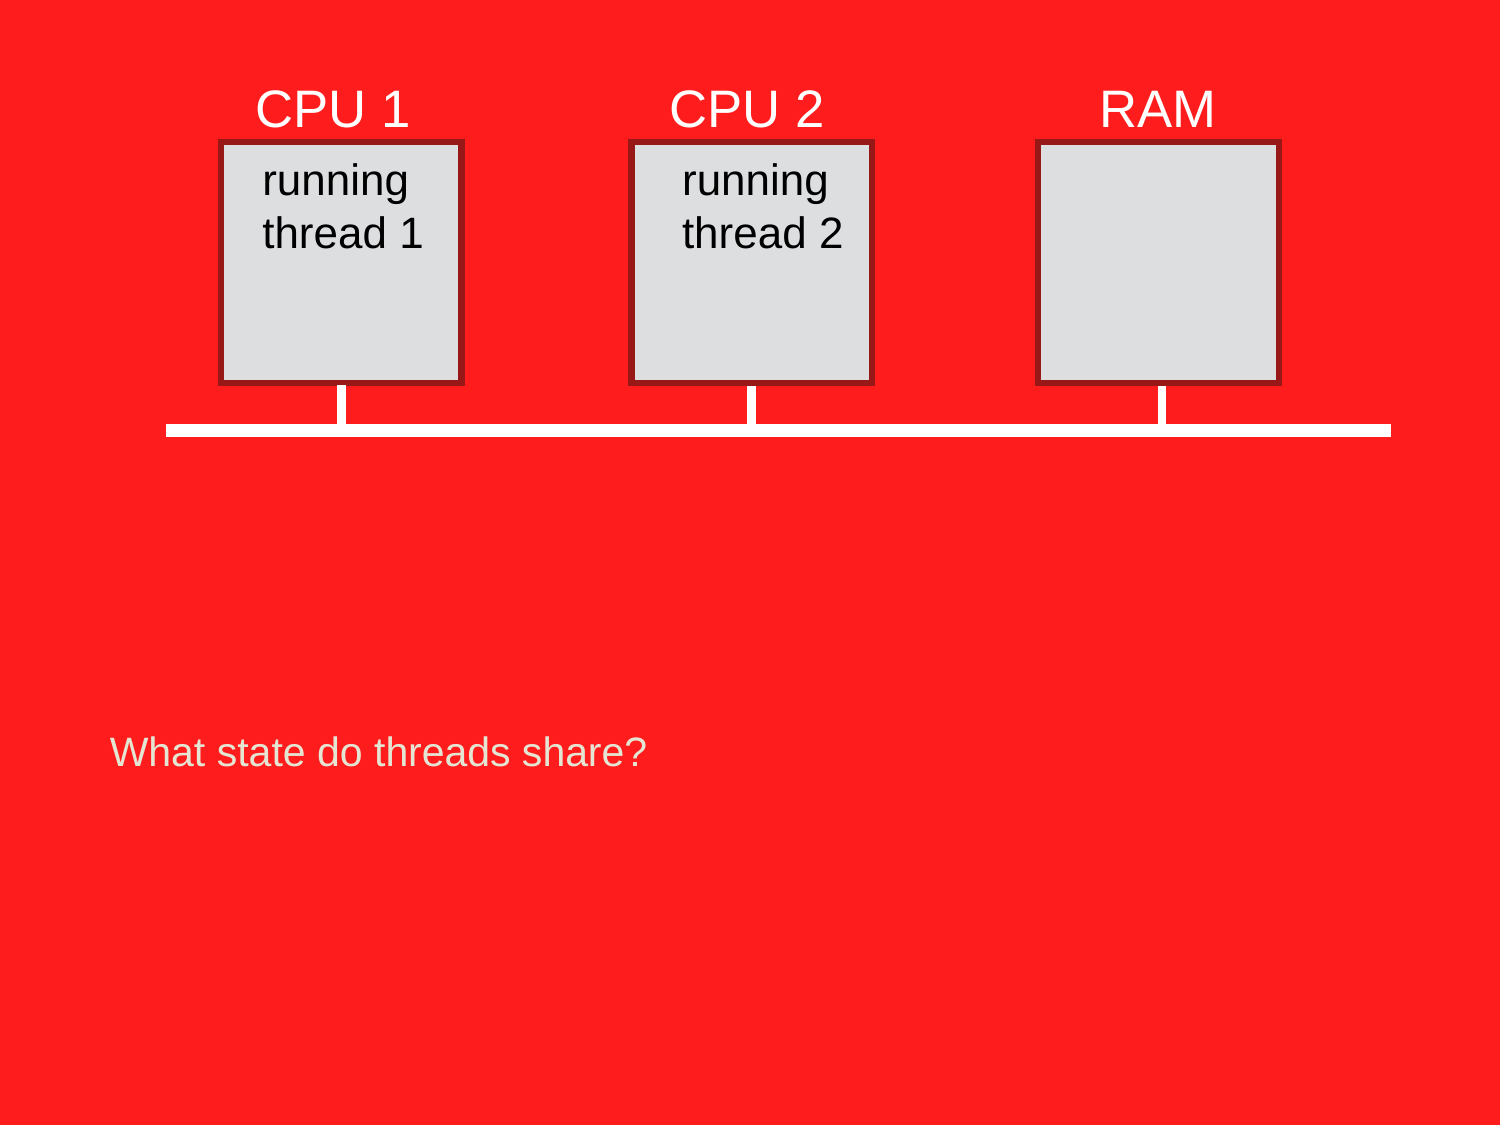

CPU 1
CPU 2
RAM

running
thread 1
running
thread 2

What state do threads share?